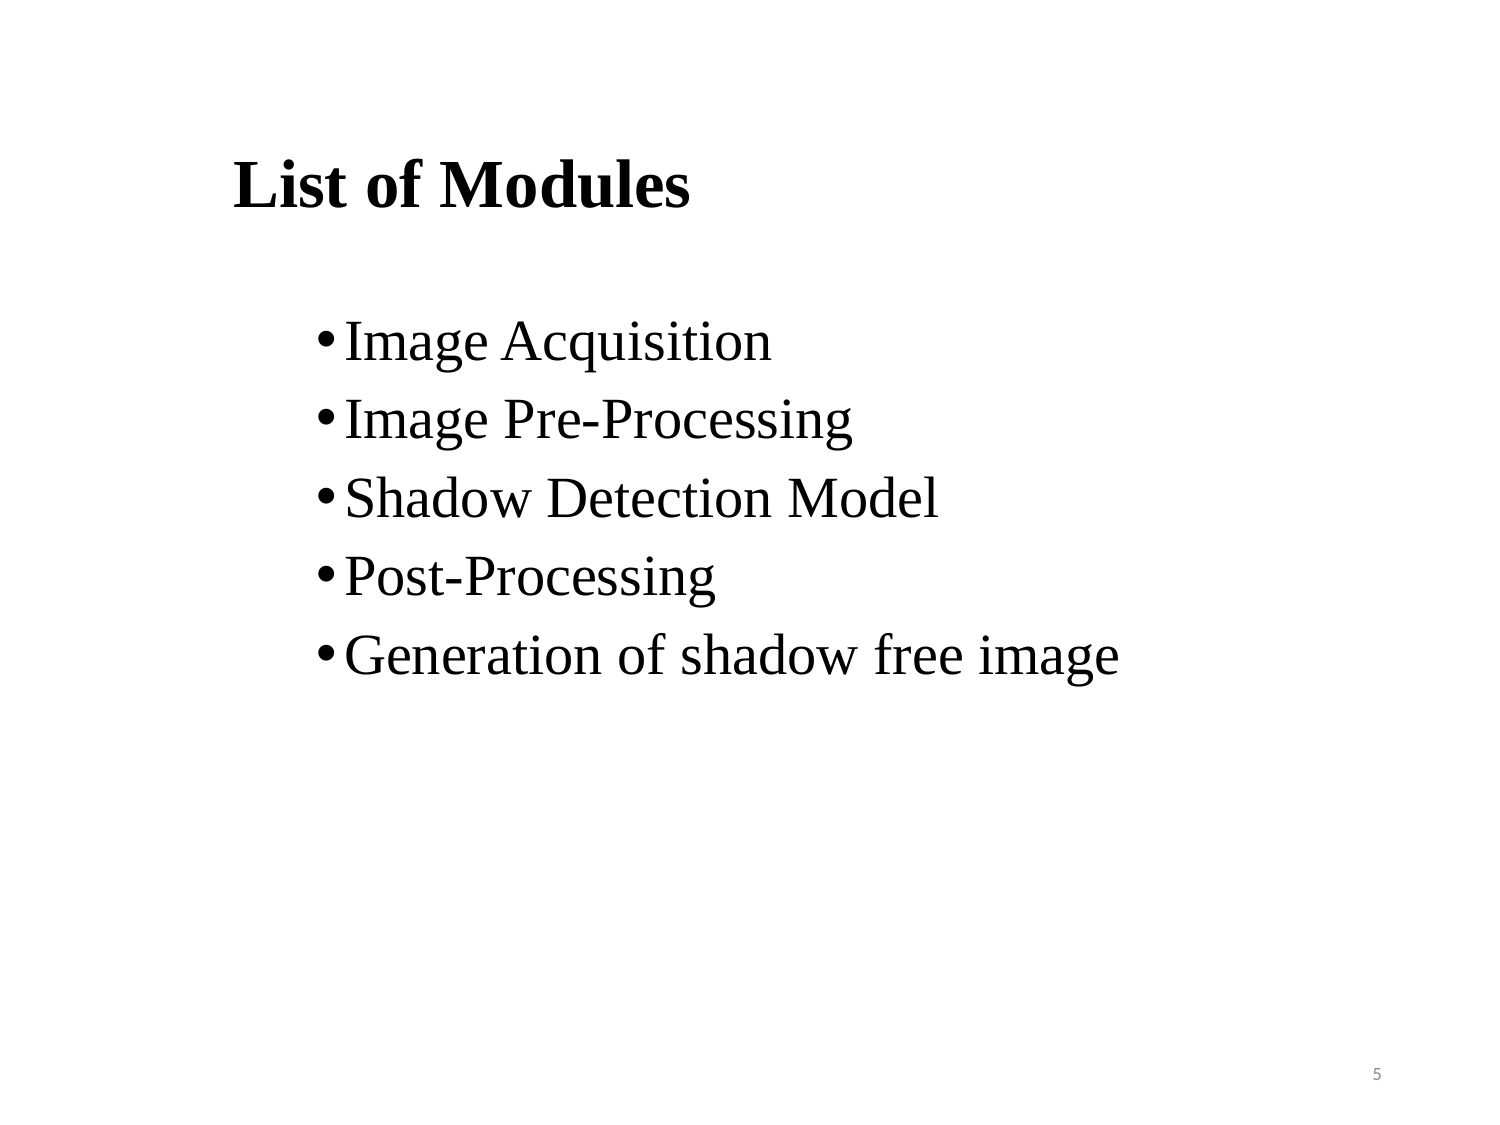

# List of Modules
Image Acquisition
Image Pre-Processing
Shadow Detection Model
Post-Processing
Generation of shadow free image

5